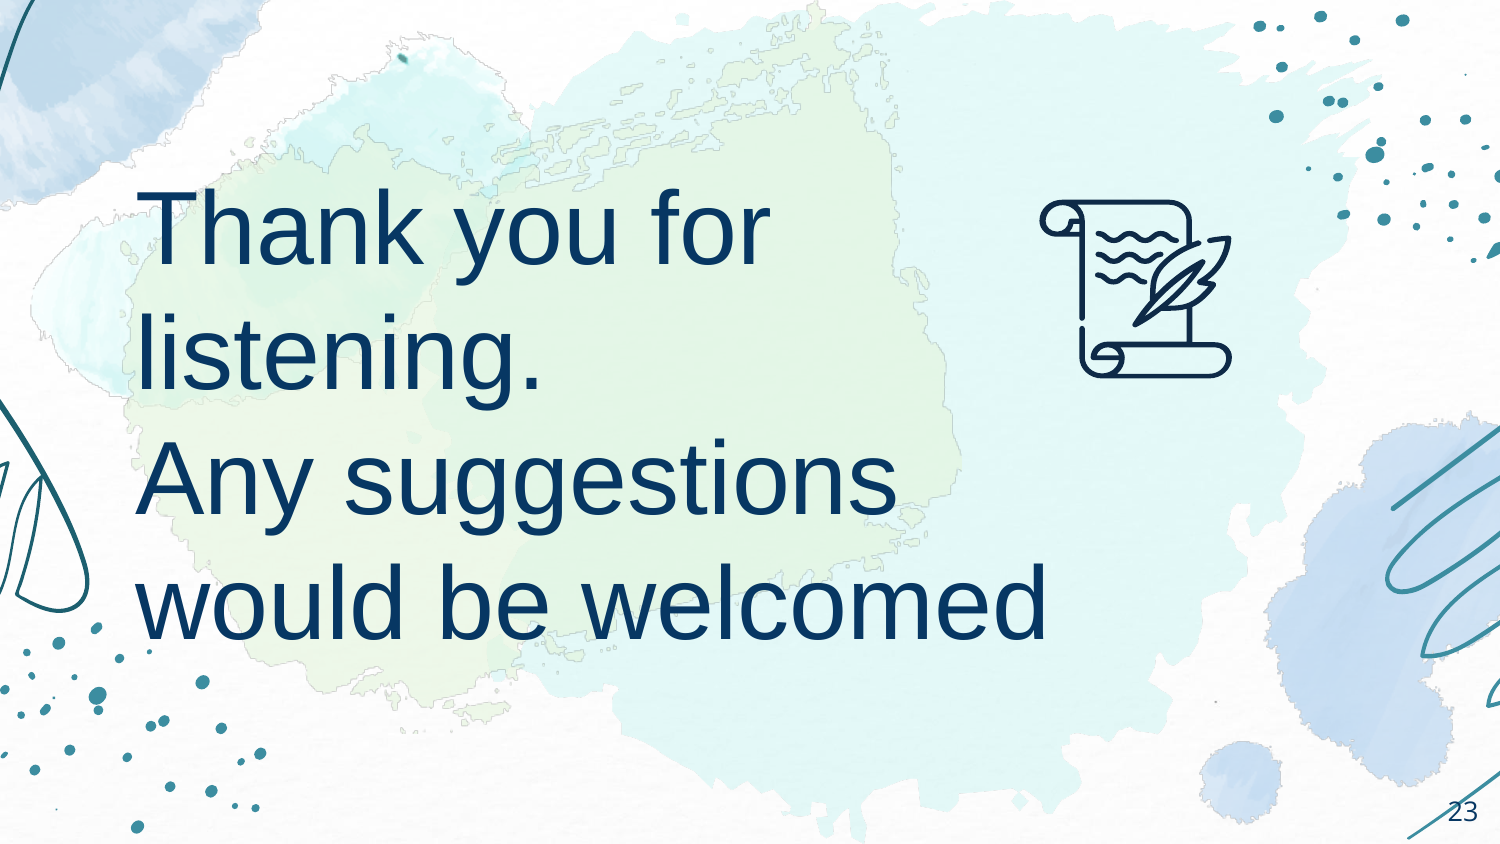

# Thank you for listening. Any suggestions would be welcomed

23